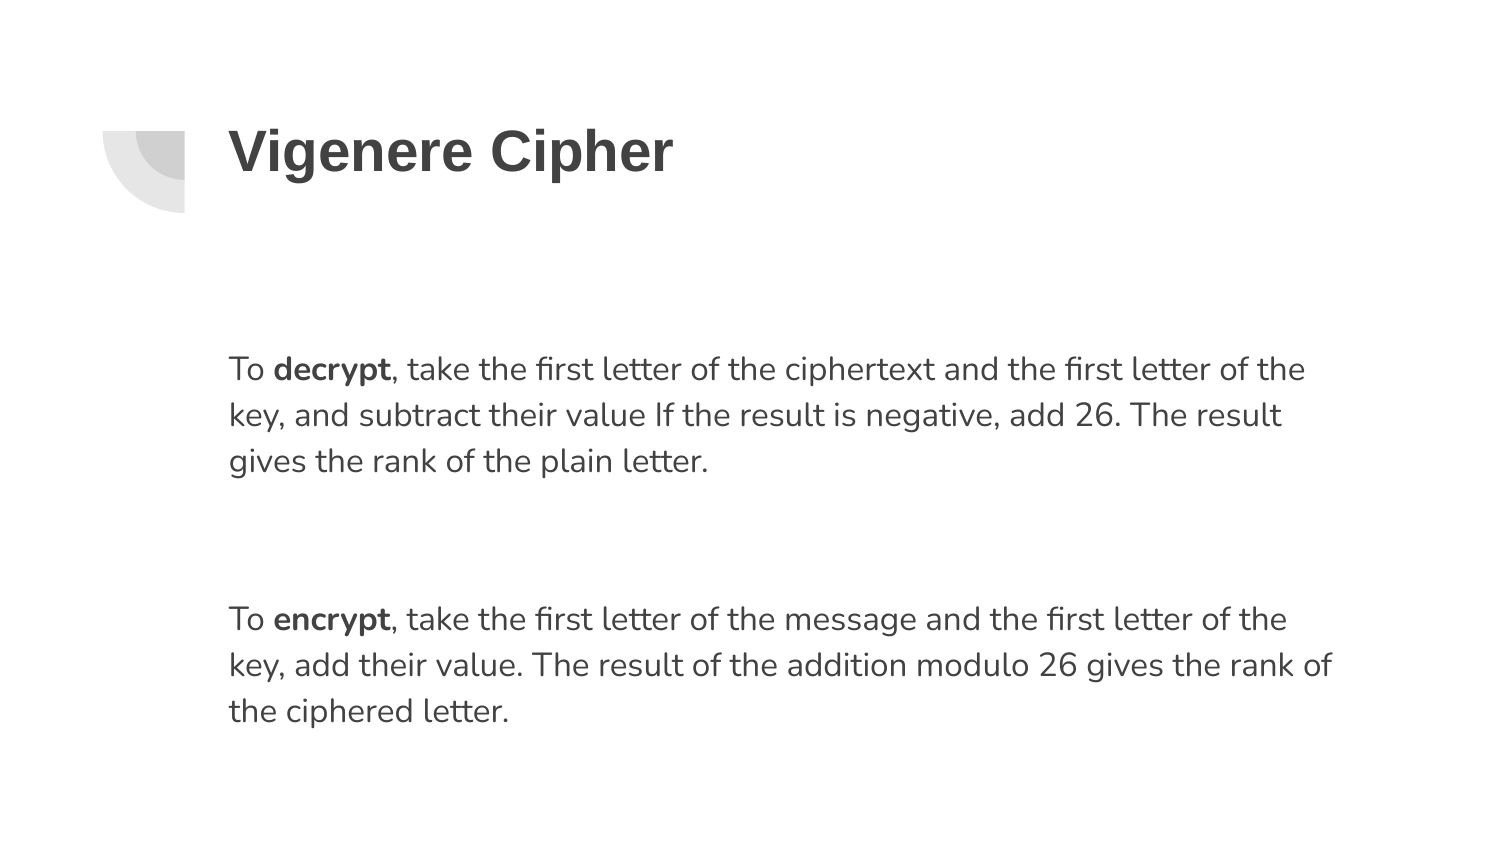

# Vigenere Cipher
To decrypt, take the first letter of the ciphertext and the first letter of the key, and subtract their value If the result is negative, add 26. The result gives the rank of the plain letter.

To encrypt, take the first letter of the message and the first letter of the key, add their value. The result of the addition modulo 26 gives the rank of the ciphered letter.